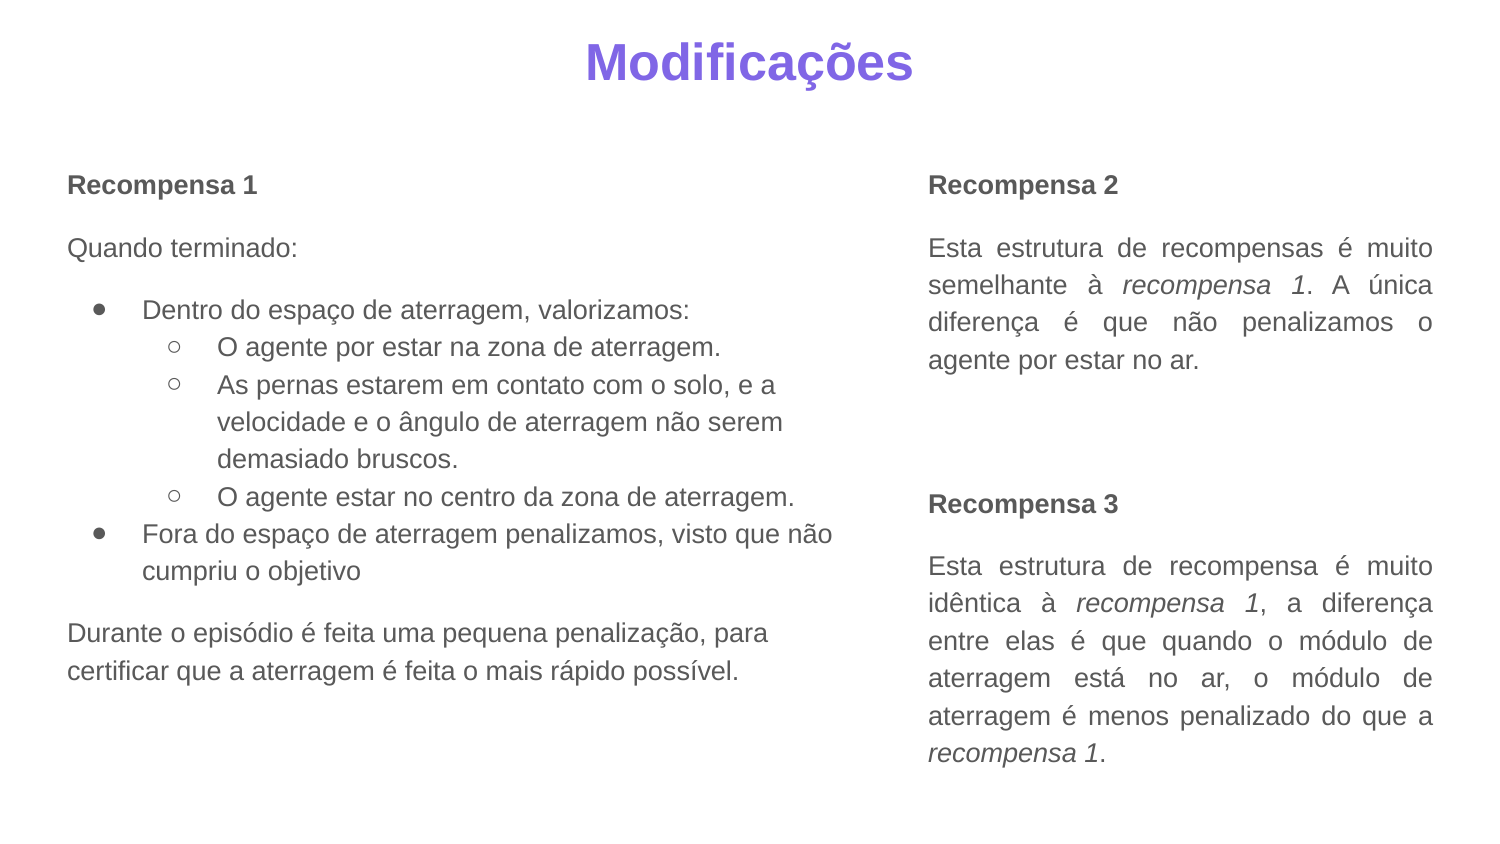

# Modificações
Recompensa 1
Quando terminado:
Dentro do espaço de aterragem, valorizamos:
O agente por estar na zona de aterragem.
As pernas estarem em contato com o solo, e a velocidade e o ângulo de aterragem não serem demasiado bruscos.
O agente estar no centro da zona de aterragem.
Fora do espaço de aterragem penalizamos, visto que não cumpriu o objetivo
Durante o episódio é feita uma pequena penalização, para certificar que a aterragem é feita o mais rápido possível.
Recompensa 2
Esta estrutura de recompensas é muito semelhante à recompensa 1. A única diferença é que não penalizamos o agente por estar no ar.
Recompensa 3
Esta estrutura de recompensa é muito idêntica à recompensa 1, a diferença entre elas é que quando o módulo de aterragem está no ar, o módulo de aterragem é menos penalizado do que a recompensa 1.